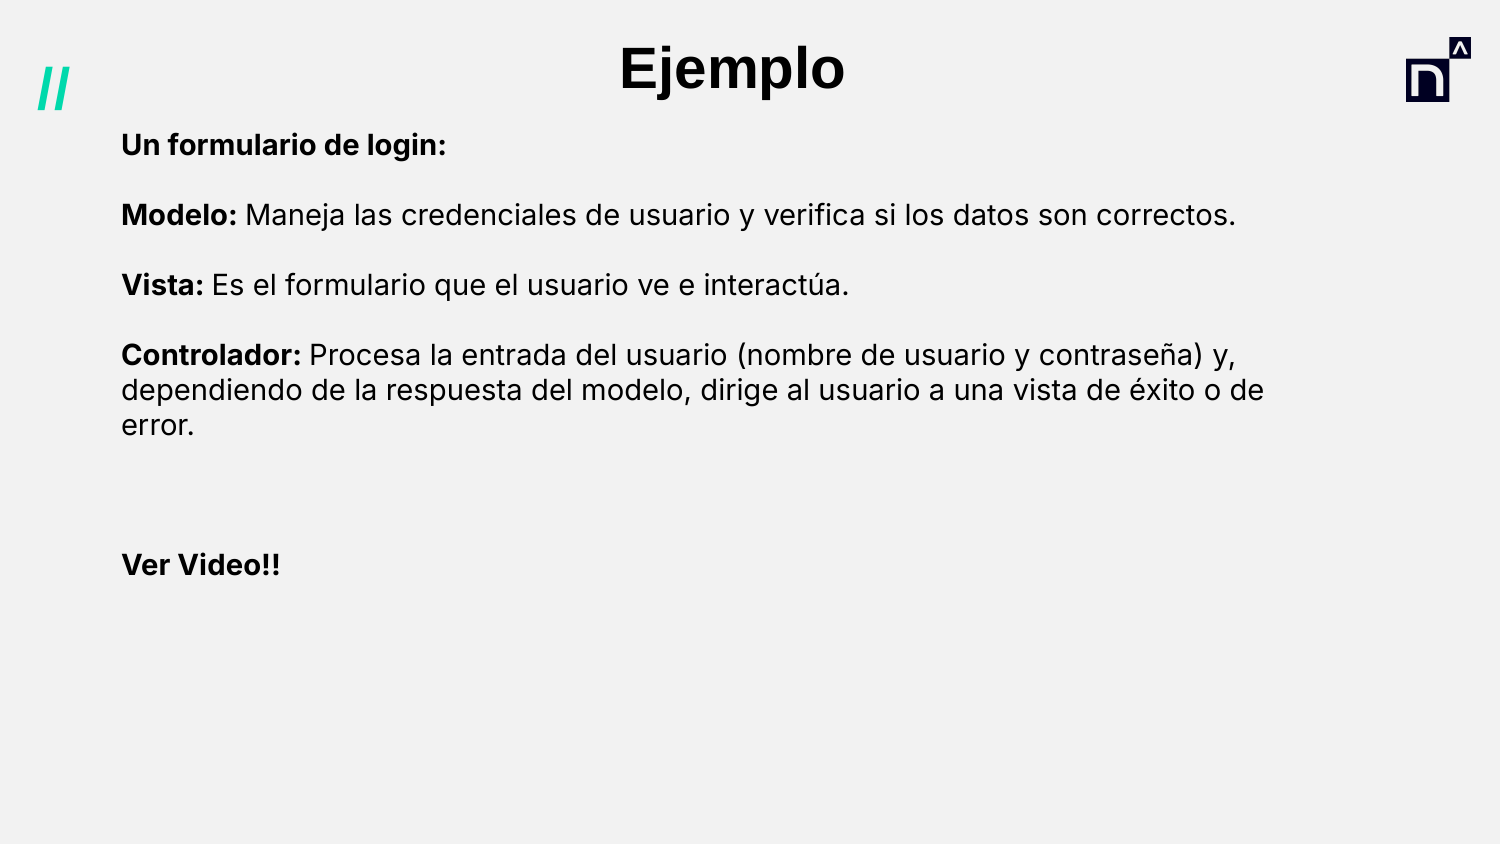

# Ejemplo

Un formulario de login:

Modelo: Maneja las credenciales de usuario y verifica si los datos son correctos.

Vista: Es el formulario que el usuario ve e interactúa.

Controlador: Procesa la entrada del usuario (nombre de usuario y contraseña) y, dependiendo de la respuesta del modelo, dirige al usuario a una vista de éxito o de error.

Ver Video!!